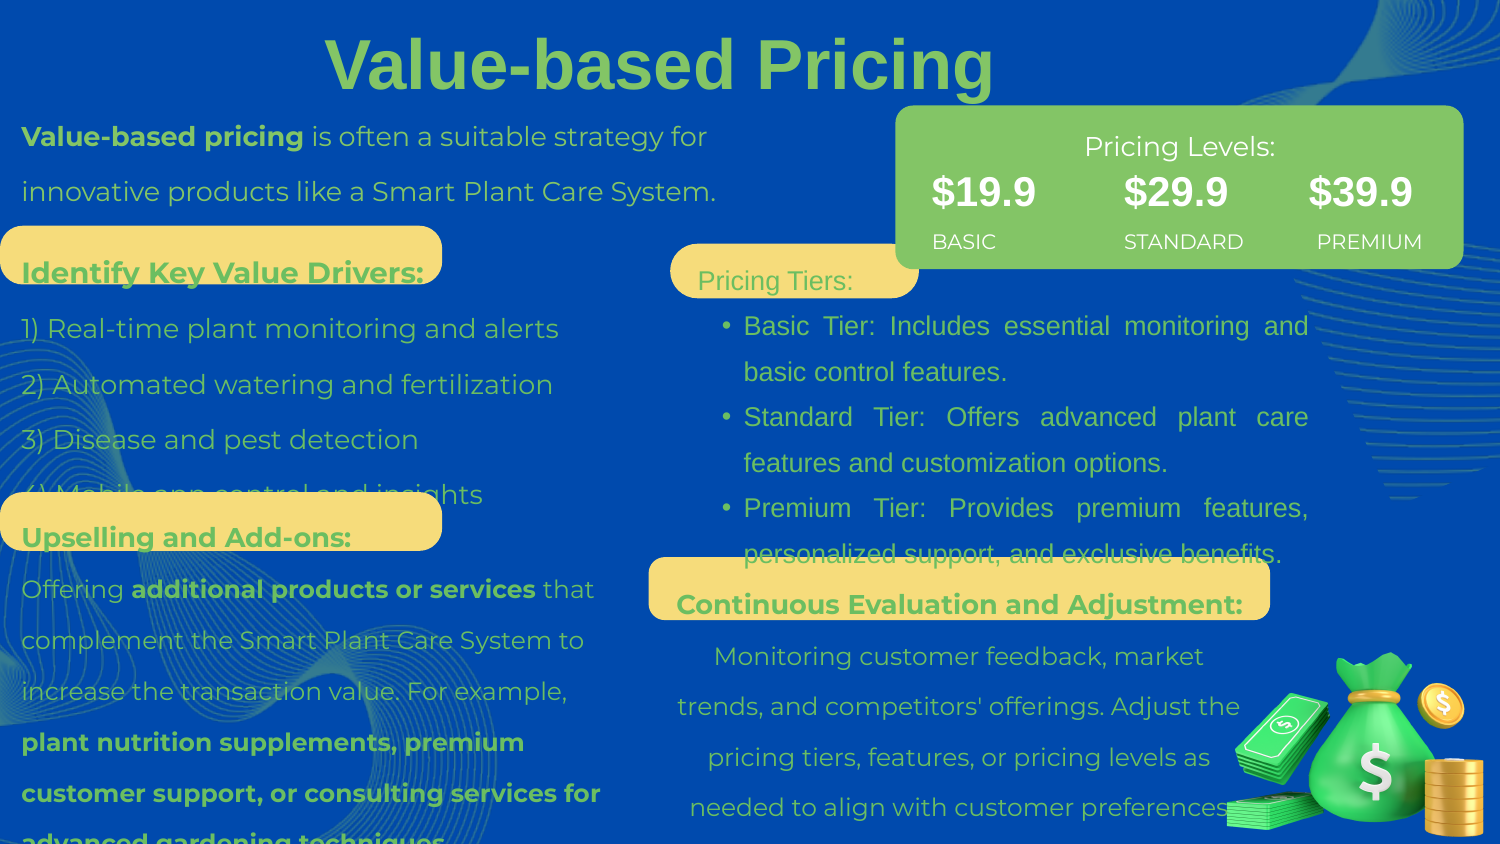

Value-based Pricing

Value-based pricing is often a suitable strategy for innovative products like a Smart Plant Care System.

Pricing Levels:
$19.9
$29.9
$39.9

BASIC
STANDARD
PREMIUM

Identify Key Value Drivers:
1) Real-time plant monitoring and alerts
2) Automated watering and fertilization
3) Disease and pest detection
4) Mobile app control and insights
Pricing Tiers:
Basic Tier: Includes essential monitoring and basic control features.
Standard Tier: Offers advanced plant care features and customization options.
Premium Tier: Provides premium features, personalized support, and exclusive benefits.

Upselling and Add-ons:
Offering additional products or services that complement the Smart Plant Care System to increase the transaction value. For example,  plant nutrition supplements, premium customer support, or consulting services for advanced gardening techniques.

Continuous Evaluation and Adjustment:
Monitoring customer feedback, market trends, and competitors' offerings. Adjust the pricing tiers, features, or pricing levels as needed to align with customer preferences and market dynamics.